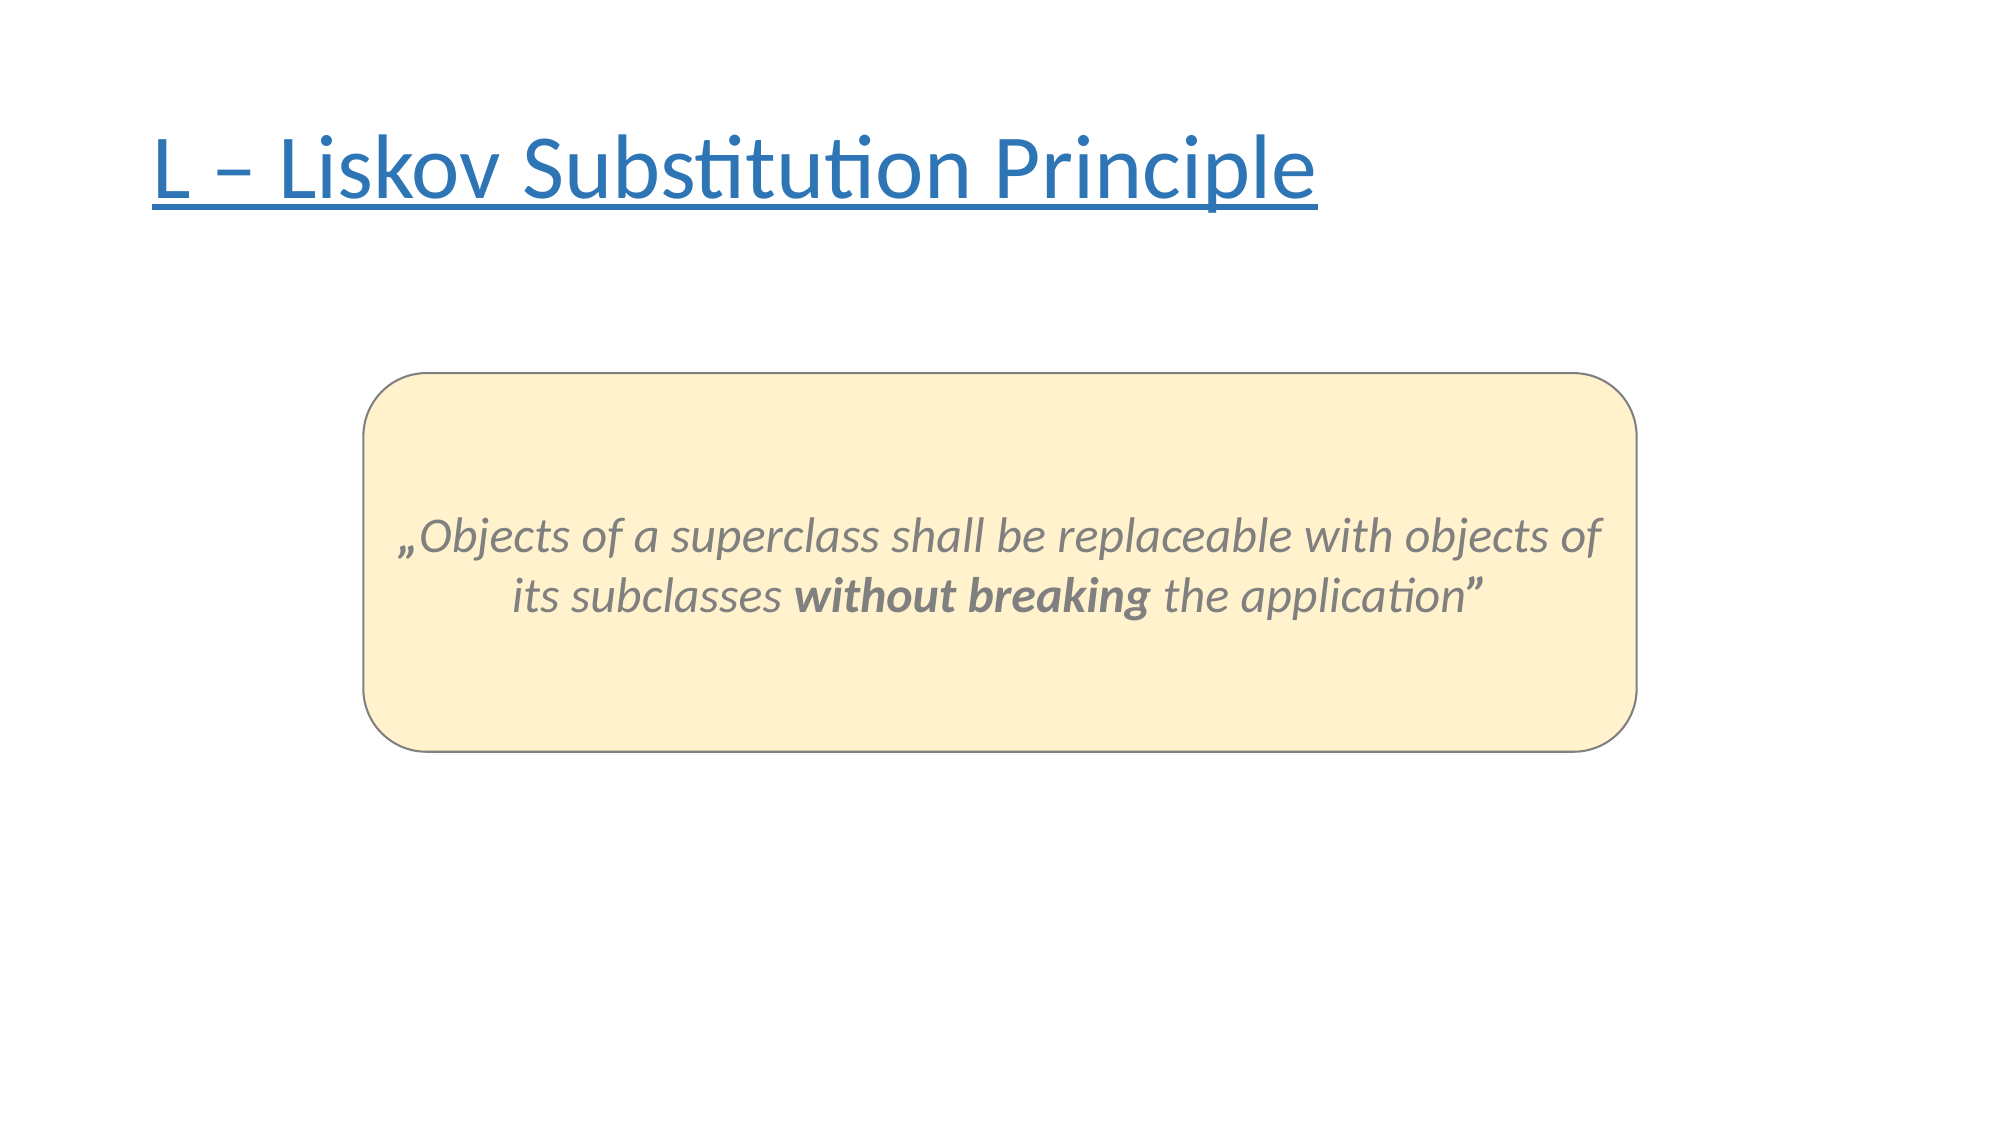

# L – Liskov Substitution Principle
„Objects of a superclass shall be replaceable with objects of its subclasses without breaking the application”